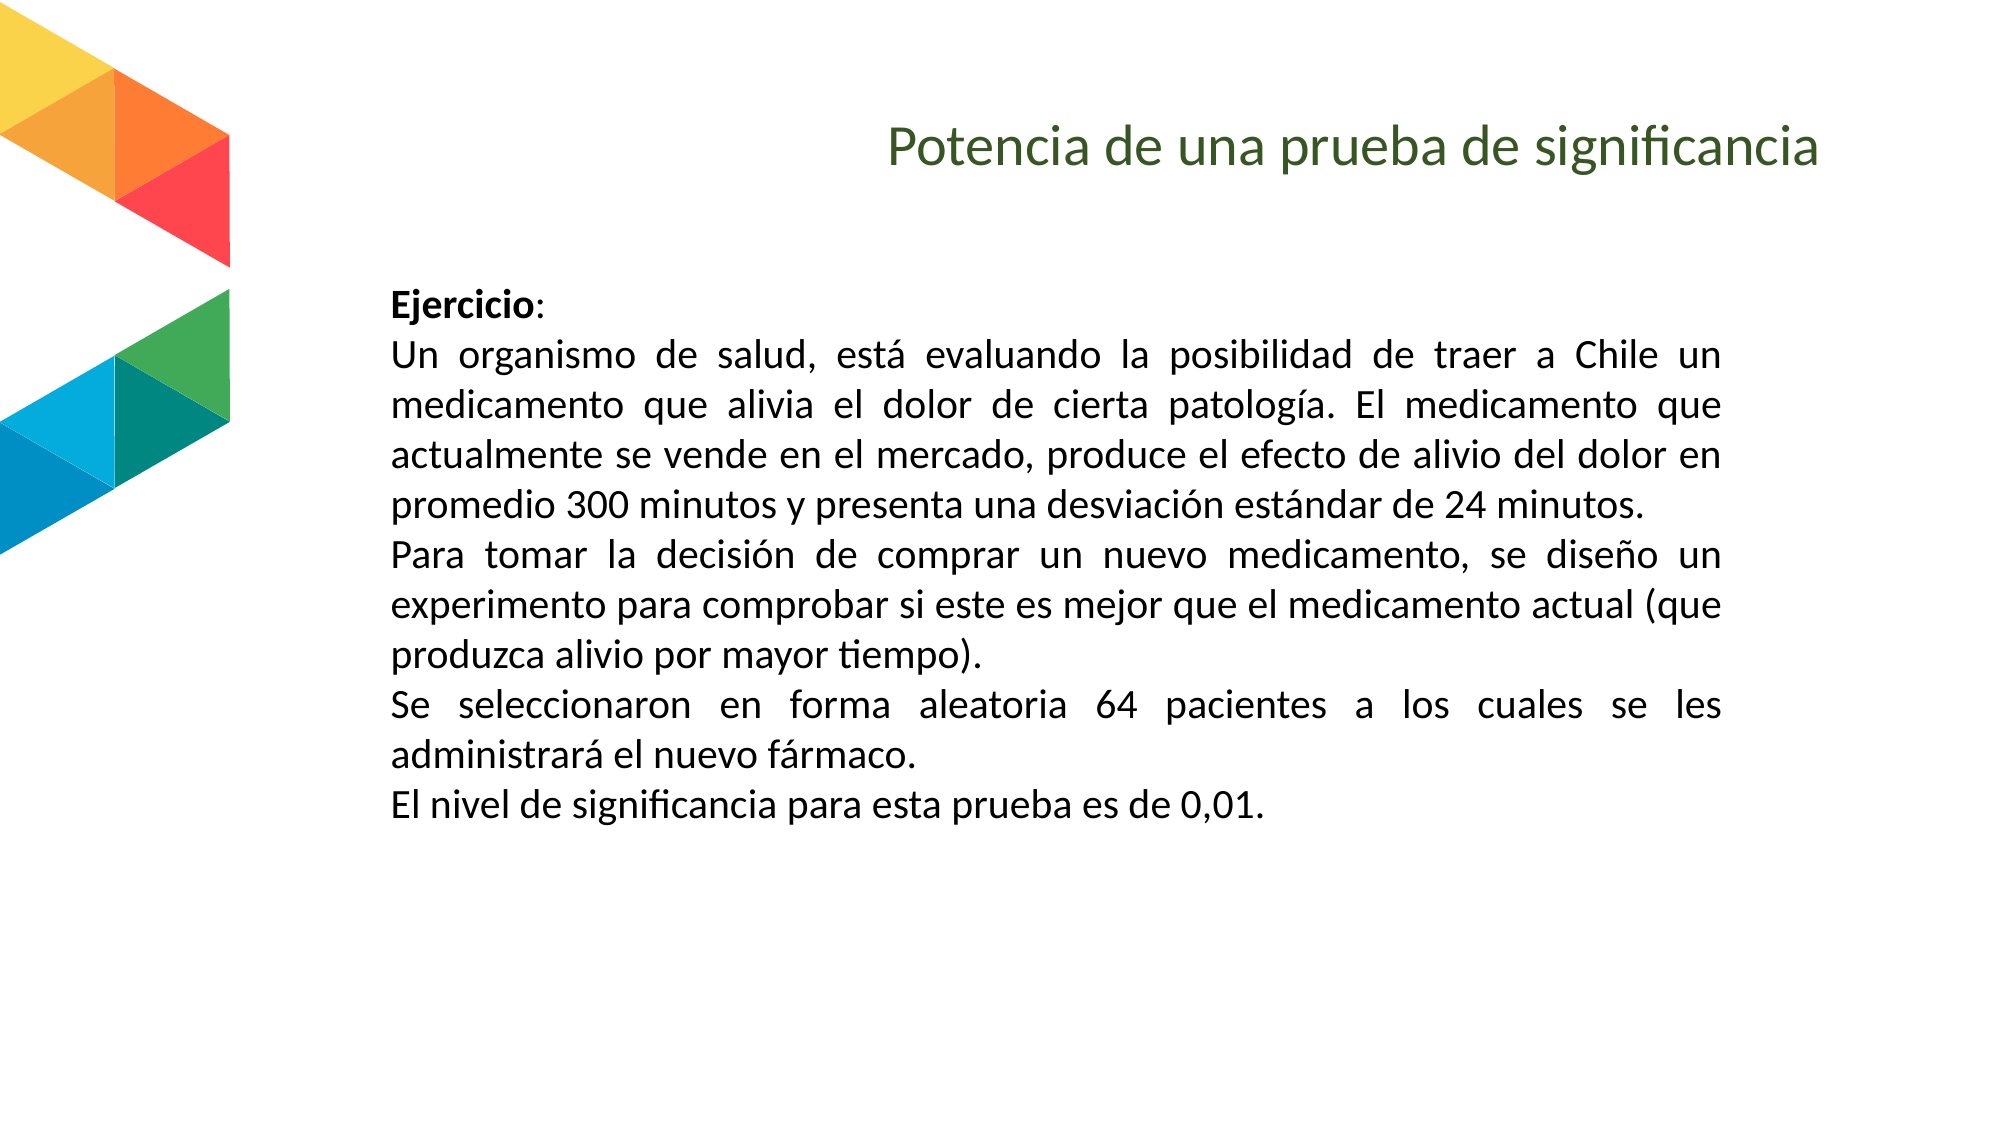

# Potencia de una prueba de significancia

Ejercicio:
Un organismo de salud, está evaluando la posibilidad de traer a Chile un medicamento que alivia el dolor de cierta patología. El medicamento que actualmente se vende en el mercado, produce el efecto de alivio del dolor en promedio 300 minutos y presenta una desviación estándar de 24 minutos.
Para tomar la decisión de comprar un nuevo medicamento, se diseño un experimento para comprobar si este es mejor que el medicamento actual (que produzca alivio por mayor tiempo).
Se seleccionaron en forma aleatoria 64 pacientes a los cuales se les administrará el nuevo fármaco.
El nivel de significancia para esta prueba es de 0,01.